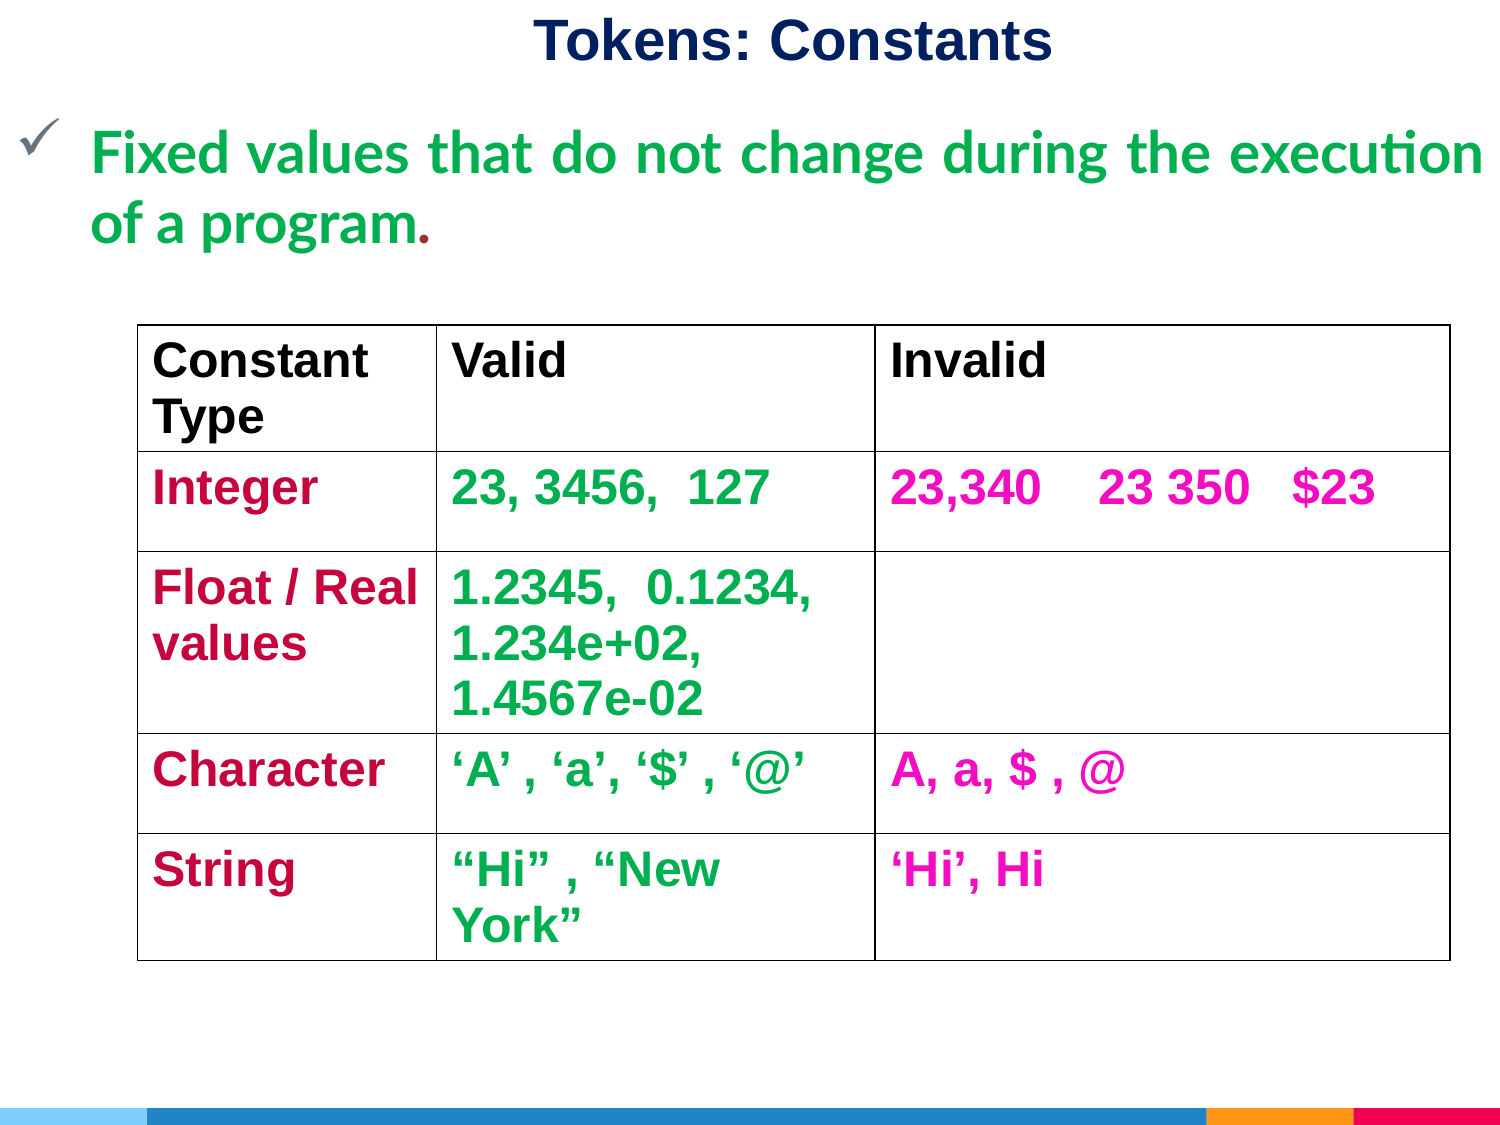

# Tokens: Constants
Fixed values that do not change during the execution of a program.
| Constant Type | Valid | Invalid |
| --- | --- | --- |
| Integer | 23, 3456, 127 | 23,340 23 350 $23 |
| Float / Real values | 1.2345, 0.1234, 1.234e+02, 1.4567e-02 |  |
| Character | ‘A’ , ‘a’, ‘$’ , ‘@’ | A, a, $ , @ |
| String | “Hi” , “New York” | ‘Hi’, Hi |